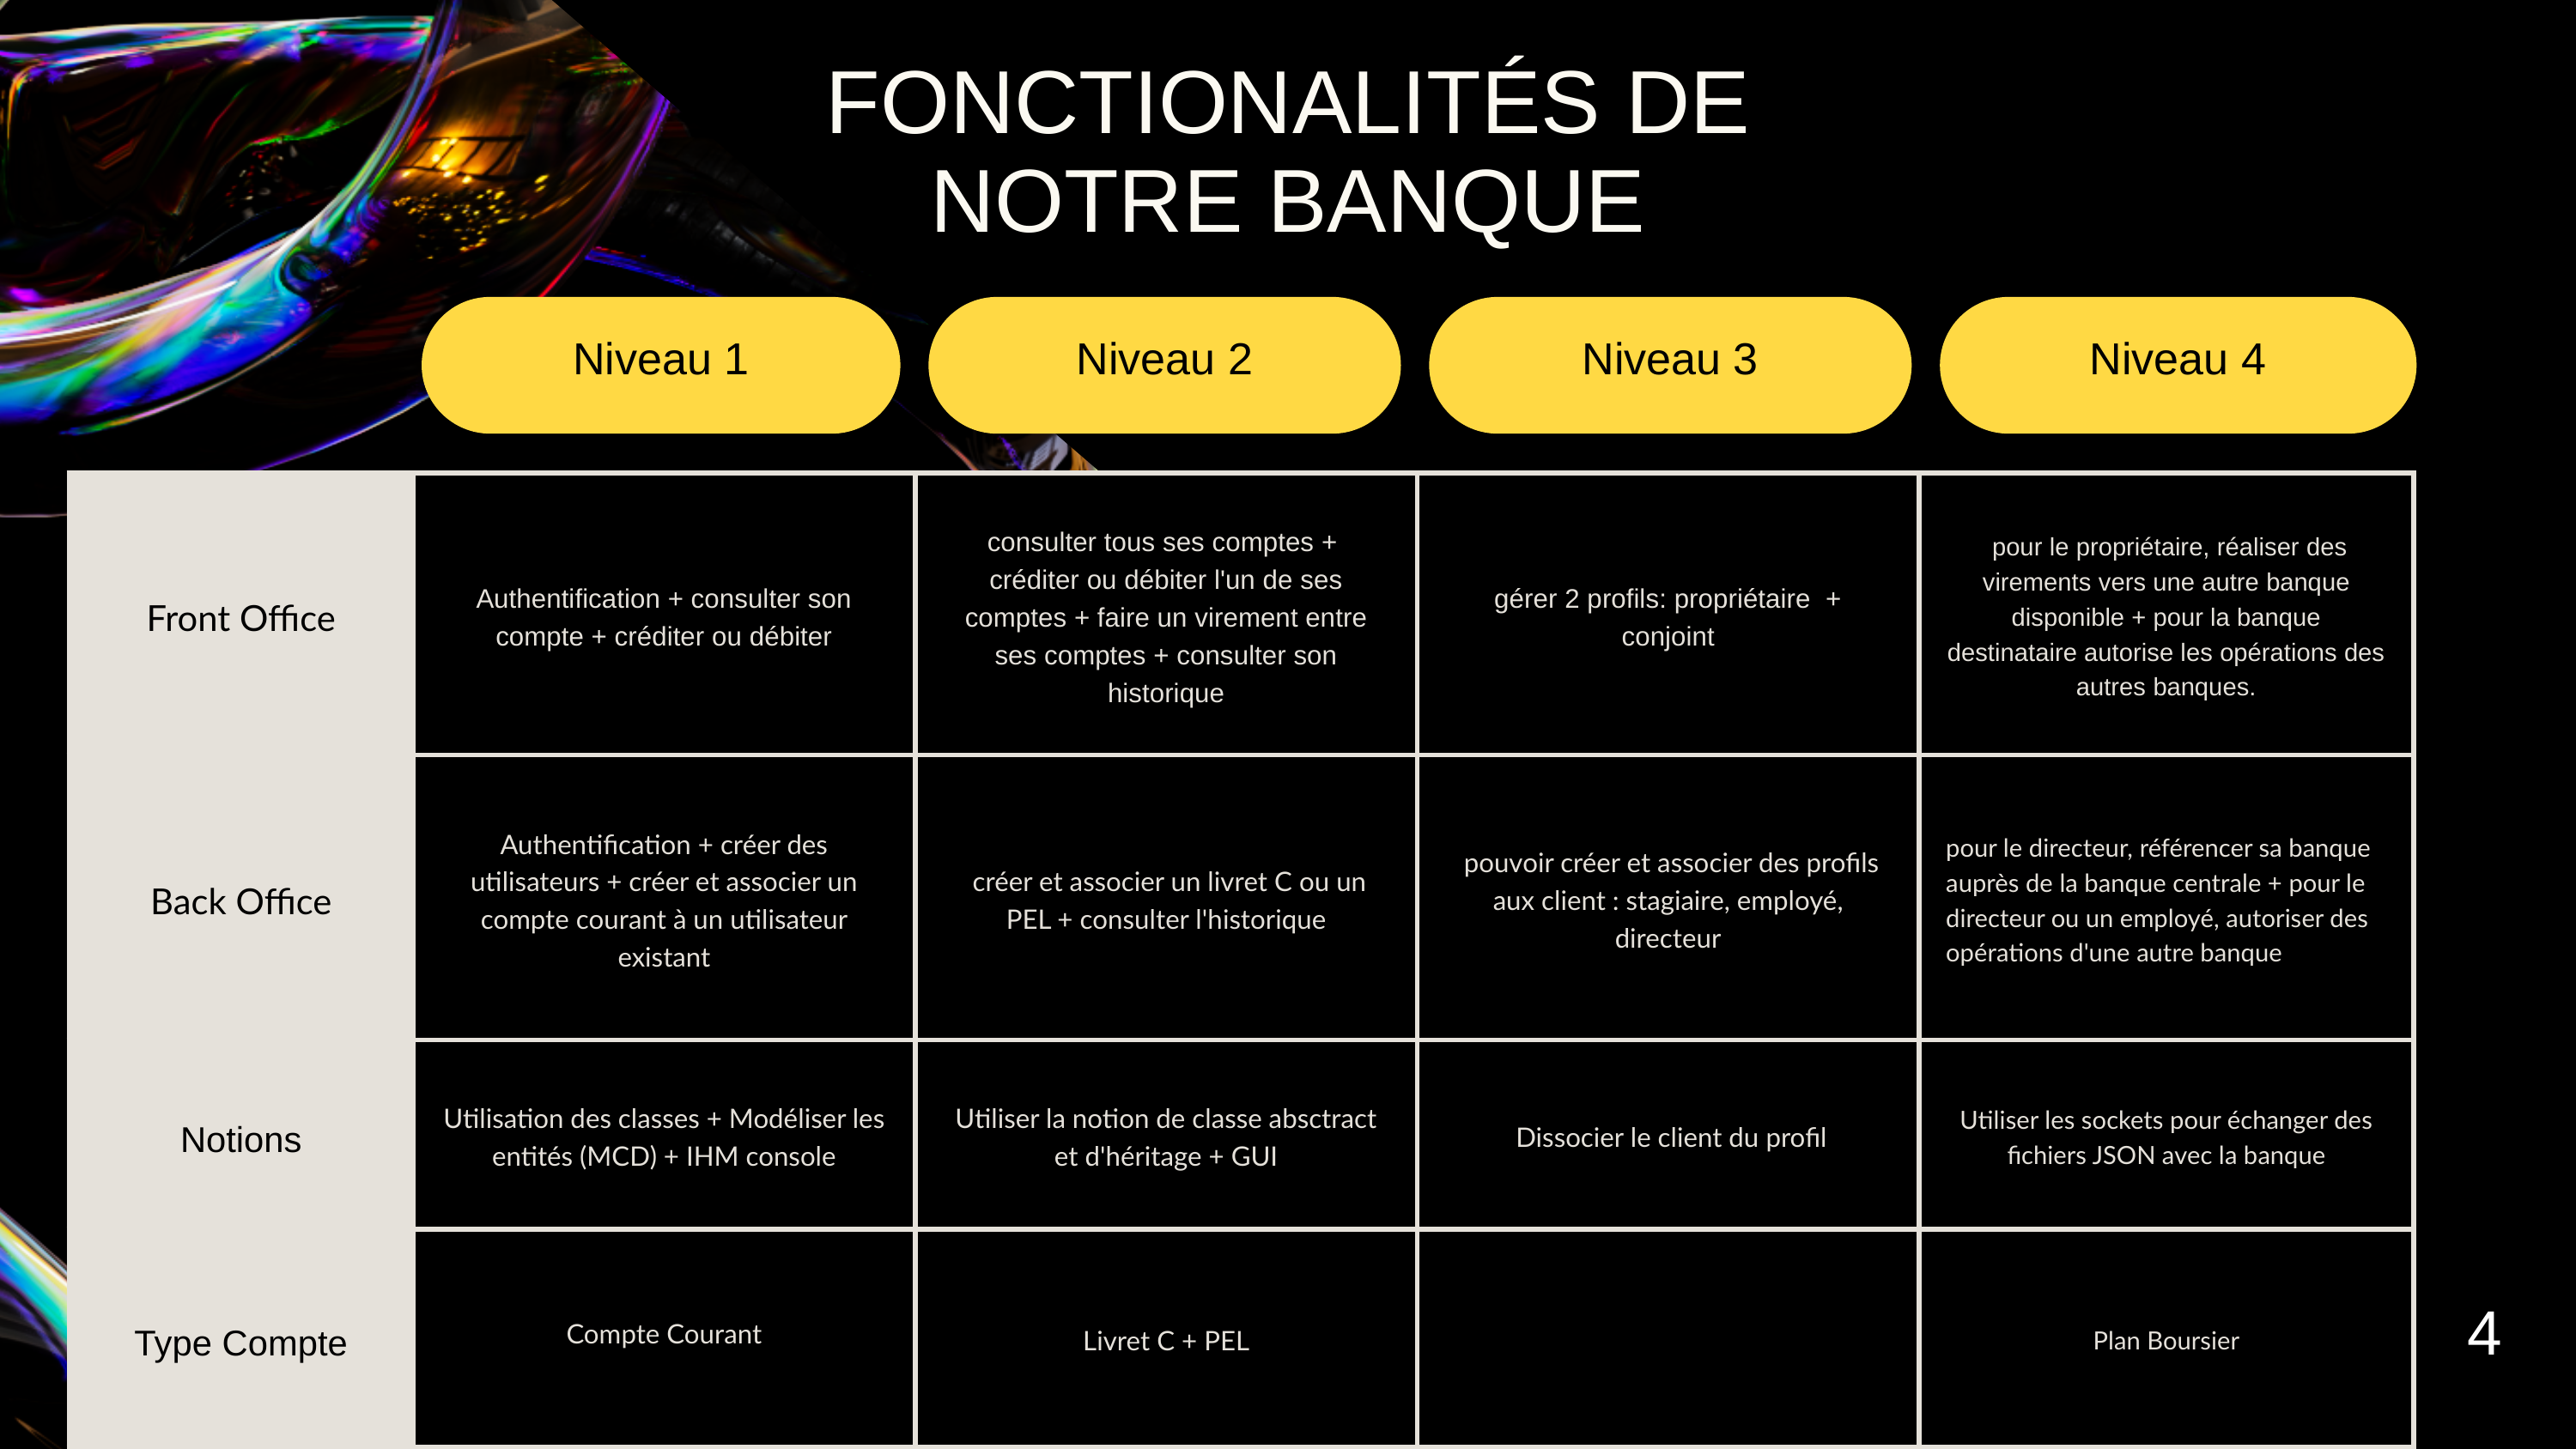

FONCTIONALITÉS DE NOTRE BANQUE

Niveau 1

Niveau 2

Niveau 3

Niveau 4
| Front Office | Authentification + consulter son compte + créditer ou débiter | consulter tous ses comptes + créditer ou débiter l'un de ses comptes + faire un virement entre ses comptes + consulter son historique | gérer 2 profils: propriétaire + conjoint | pour le propriétaire, réaliser des virements vers une autre banque disponible + pour la banque destinataire autorise les opérations des autres banques. |
| --- | --- | --- | --- | --- |
| Back Office | Authentification + créer des utilisateurs + créer et associer un compte courant à un utilisateur existant | créer et associer un livret C ou un PEL + consulter l'historique | pouvoir créer et associer des profils aux client : stagiaire, employé, directeur | pour le directeur, référencer sa banque auprès de la banque centrale + pour le directeur ou un employé, autoriser des opérations d'une autre banque |
| Notions | Utilisation des classes + Modéliser les entités (MCD) + IHM console | Utiliser la notion de classe absctract et d'héritage + GUI | Dissocier le client du profil | Utiliser les sockets pour échanger des fichiers JSON avec la banque |
| Type Compte | Compte Courant | Livret C + PEL |  | Plan Boursier |
4